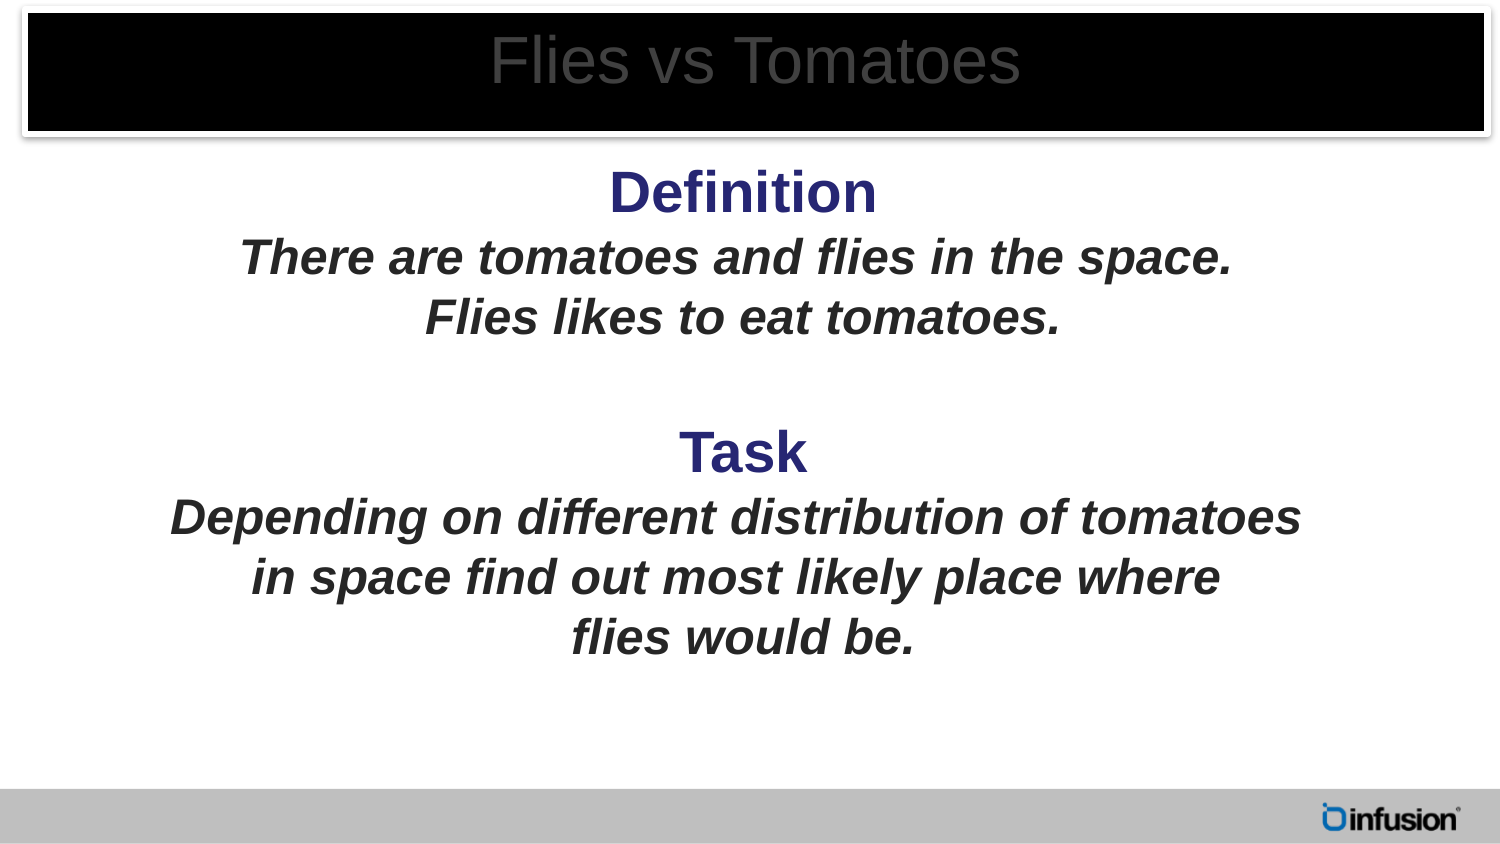

Flies vs Tomatoes

Definition
There are tomatoes and flies in the space.
Flies likes to eat tomatoes.

Task
Depending on different distribution of tomatoes
in space find out most likely place where
flies would be.